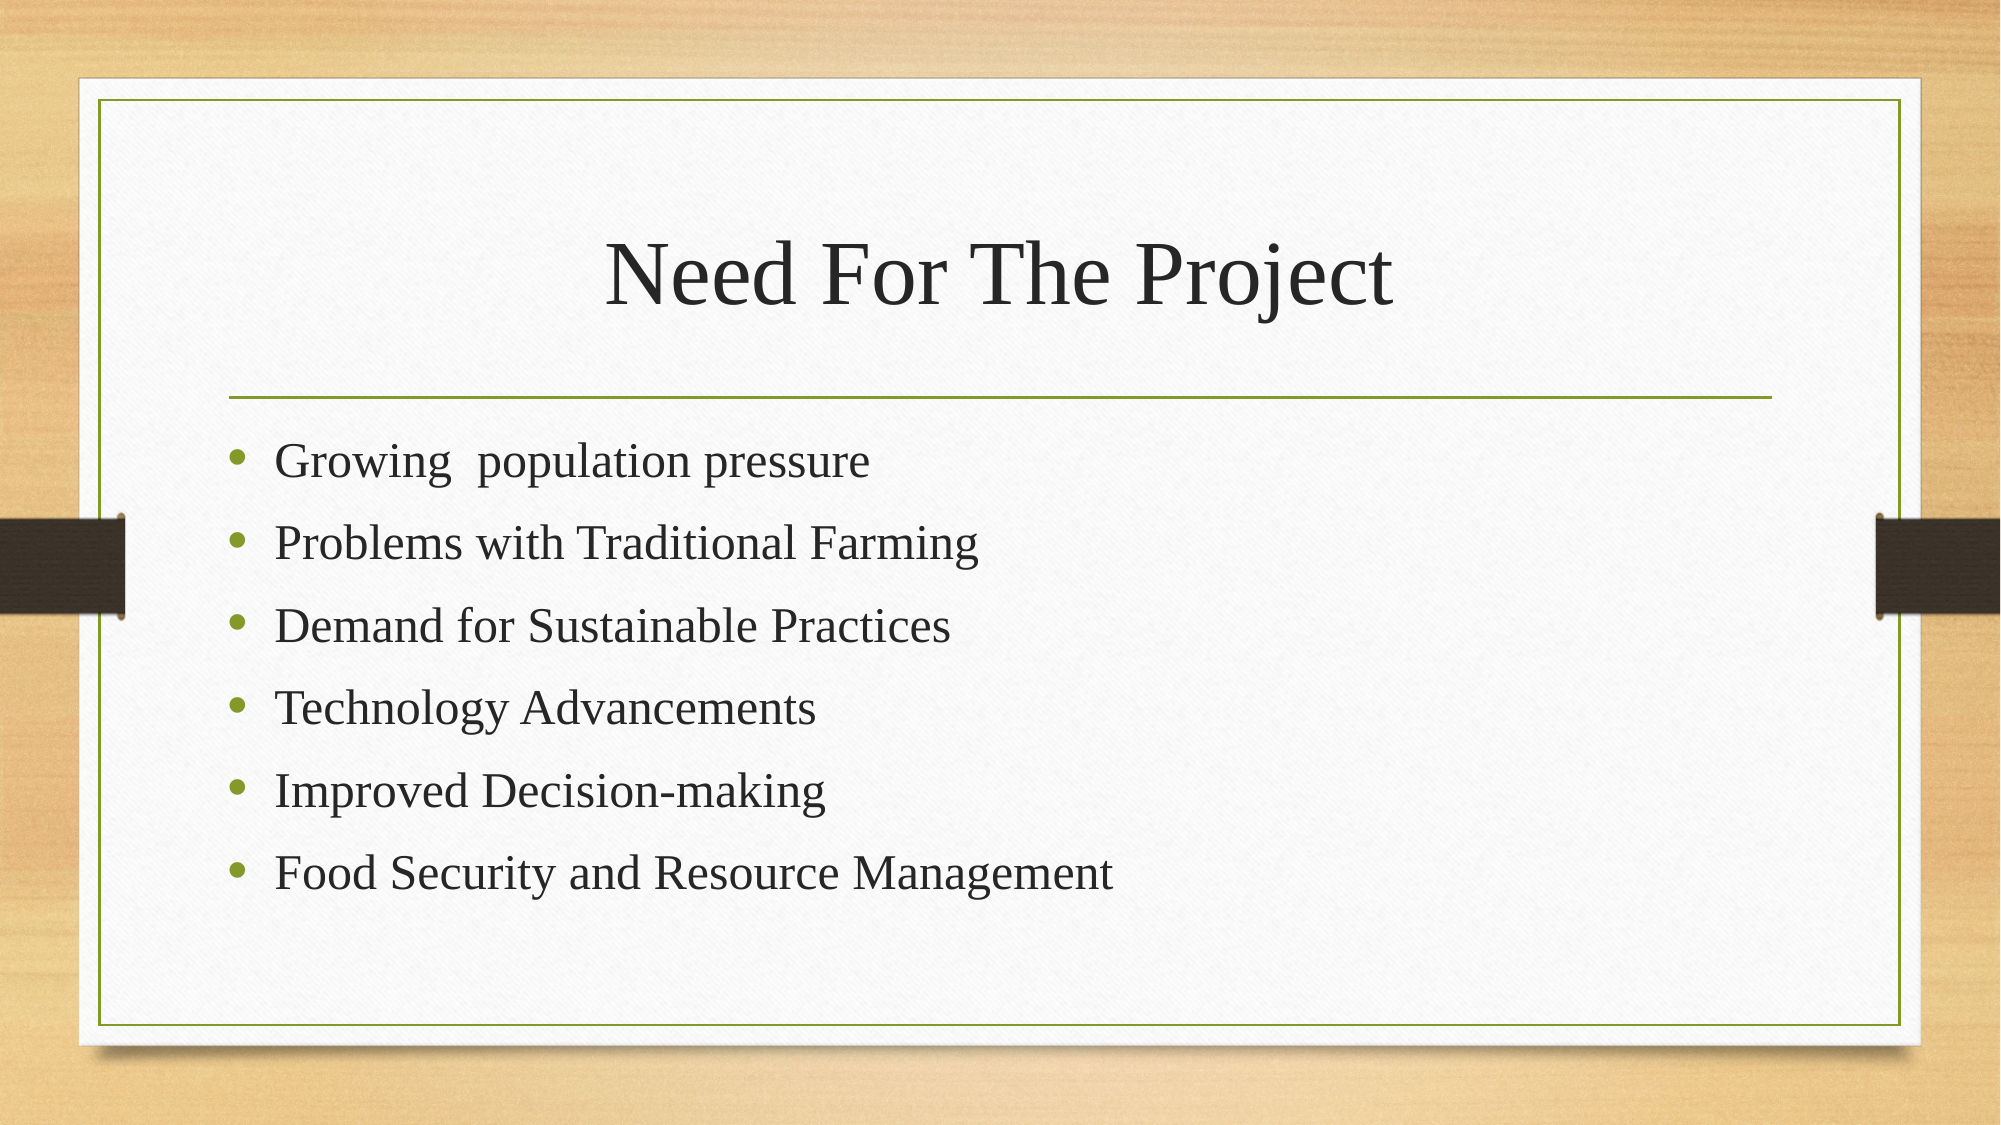

# Need For The Project
Growing  population pressure
Problems with Traditional Farming
Demand for Sustainable Practices
Technology Advancements
Improved Decision-making
Food Security and Resource Management